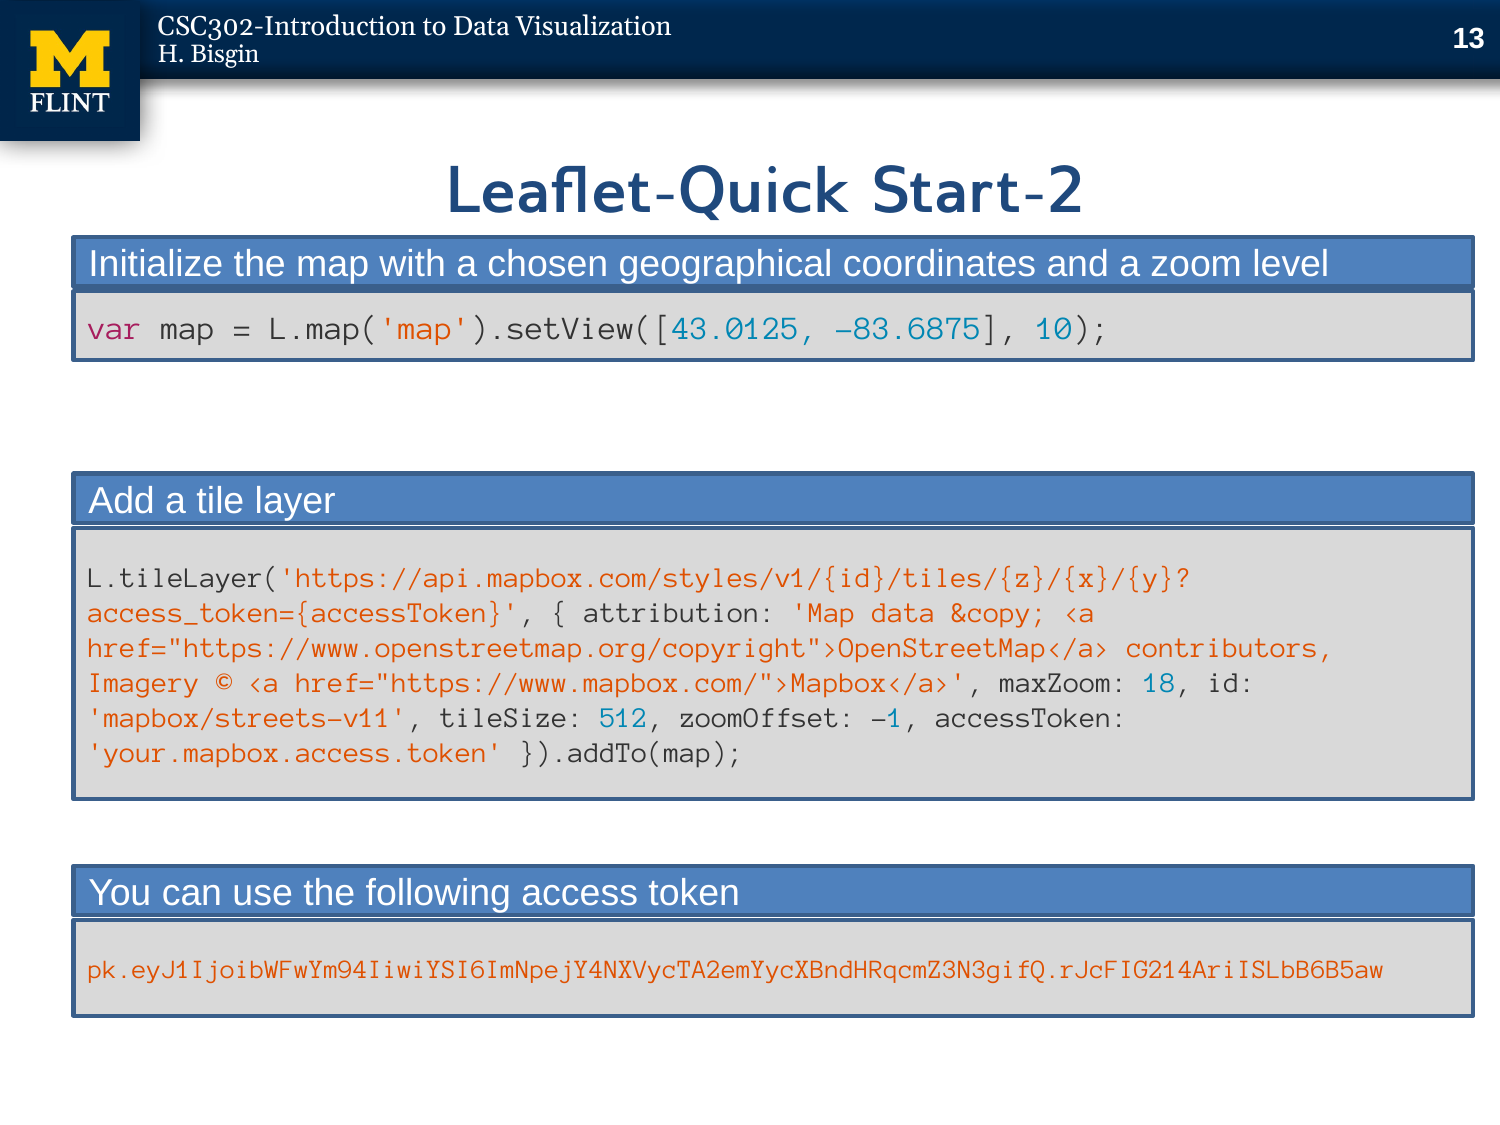

13
# Leaflet-Quick Start-2
Initialize the map with a chosen geographical coordinates and a zoom level
var map = L.map('map').setView([43.0125, -83.6875], 10);
Add a tile layer
L.tileLayer('https://api.mapbox.com/styles/v1/{id}/tiles/{z}/{x}/{y}?access_token={accessToken}', { attribution: 'Map data &copy; <a href="https://www.openstreetmap.org/copyright">OpenStreetMap</a> contributors, Imagery © <a href="https://www.mapbox.com/">Mapbox</a>', maxZoom: 18, id: 'mapbox/streets-v11', tileSize: 512, zoomOffset: -1, accessToken: 'your.mapbox.access.token' }).addTo(map);
You can use the following access token
pk.eyJ1IjoibWFwYm94IiwiYSI6ImNpejY4NXVycTA2emYycXBndHRqcmZ3N3gifQ.rJcFIG214AriISLbB6B5aw